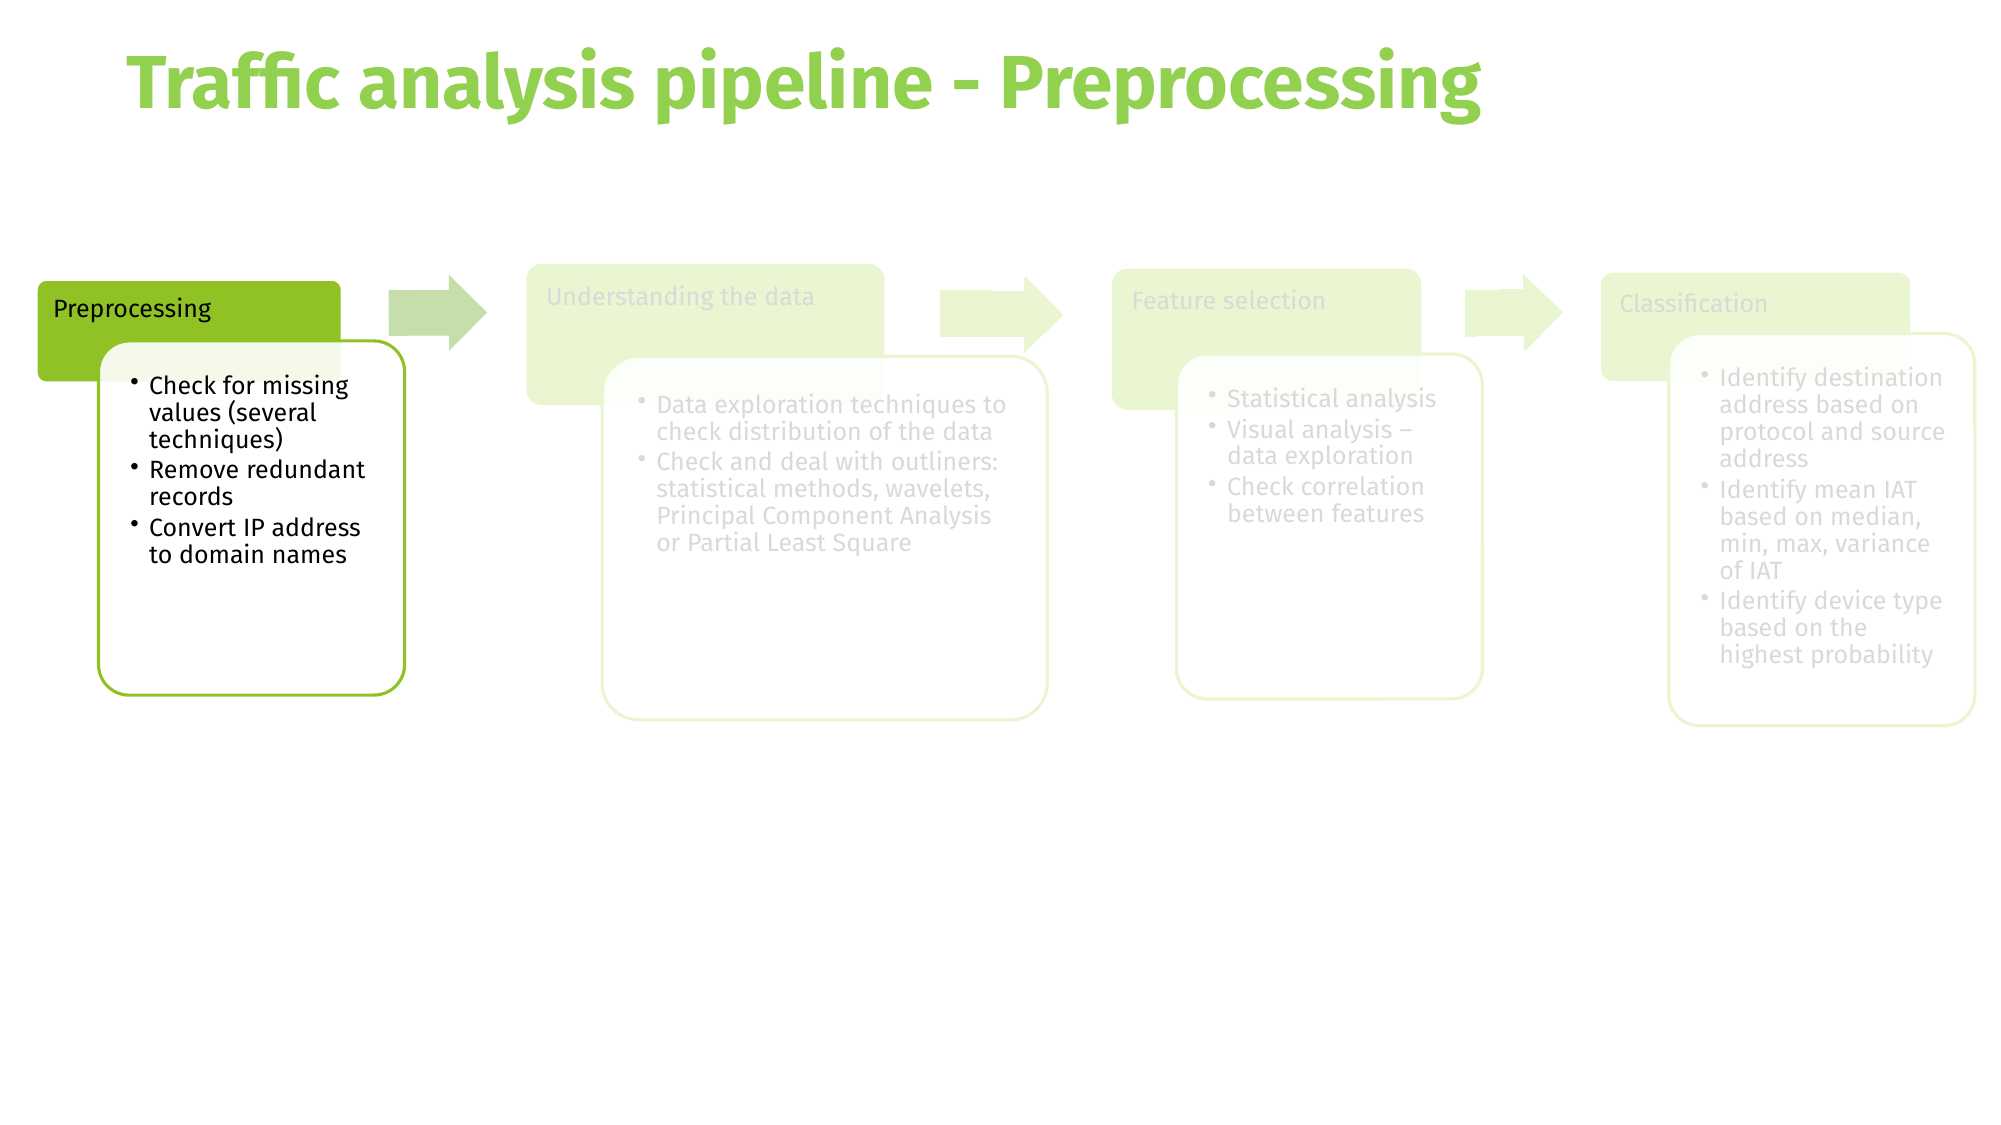

# Traffic analysis pipeline - Preprocessing
Preprocessing
Check for missing values (several techniques)
Remove redundant records
Convert IP address to domain names

Understanding the data
Data exploration techniques to check distribution of the data
Check and deal with outliners: statistical methods, wavelets, Principal Component Analysis or Partial Least Square

Feature selection
Statistical analysis
Visual analysis – data exploration
Check correlation between features

Classification
Identify destination address based on protocol and source address
Identify mean IAT based on median, min, max, variance of IAT
Identify device type based on the highest probability

Highest P
Device
Identity

Feature Extraction
Fingerprint

Prediction
Classifier
Test Device

Highest P
Device
Identity

Feature Extraction
Fingerprint

Prediction
Classifier
Test Device

Highest P
Device
Identity

Feature Extraction
Fingerprint

Prediction
Classifier
Test Device

Highest P
Device
Identity

Feature Extraction
Fingerprint

Prediction
Classifier
Test Device

Highest P
Device
Identity

Feature Extraction
Fingerprint

Prediction
Classifier
Test Device